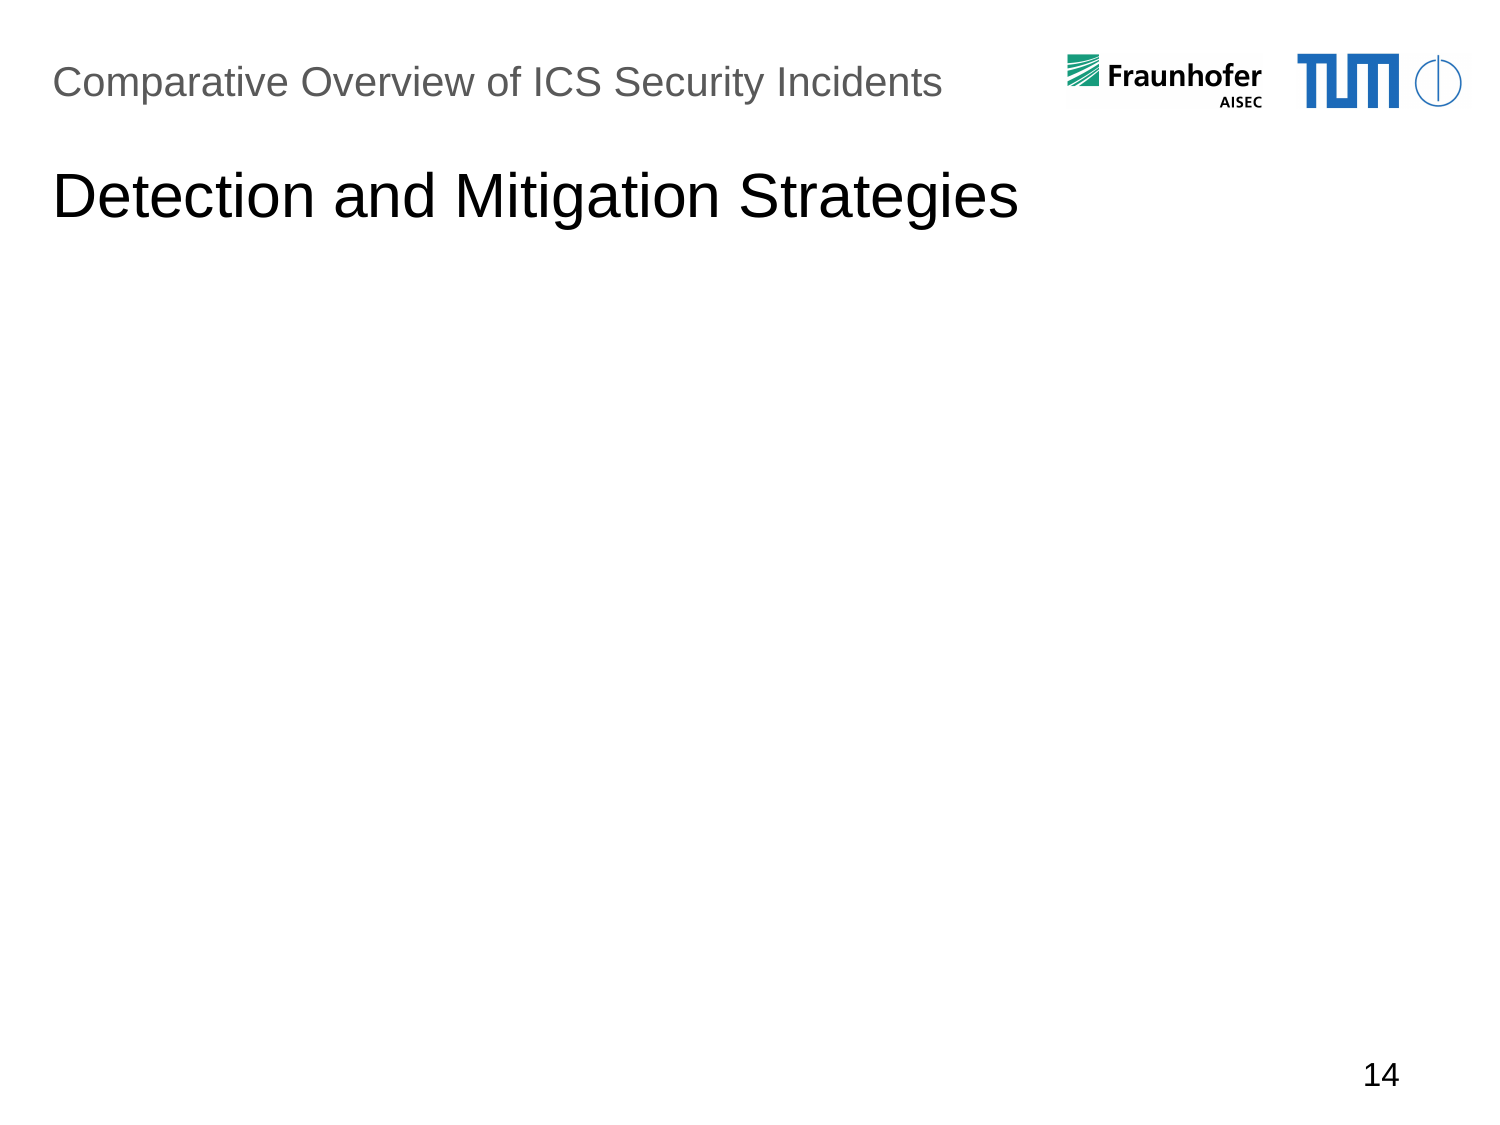

Comparative Overview of ICS Security Incidents
# Detection and Mitigation Strategies

14